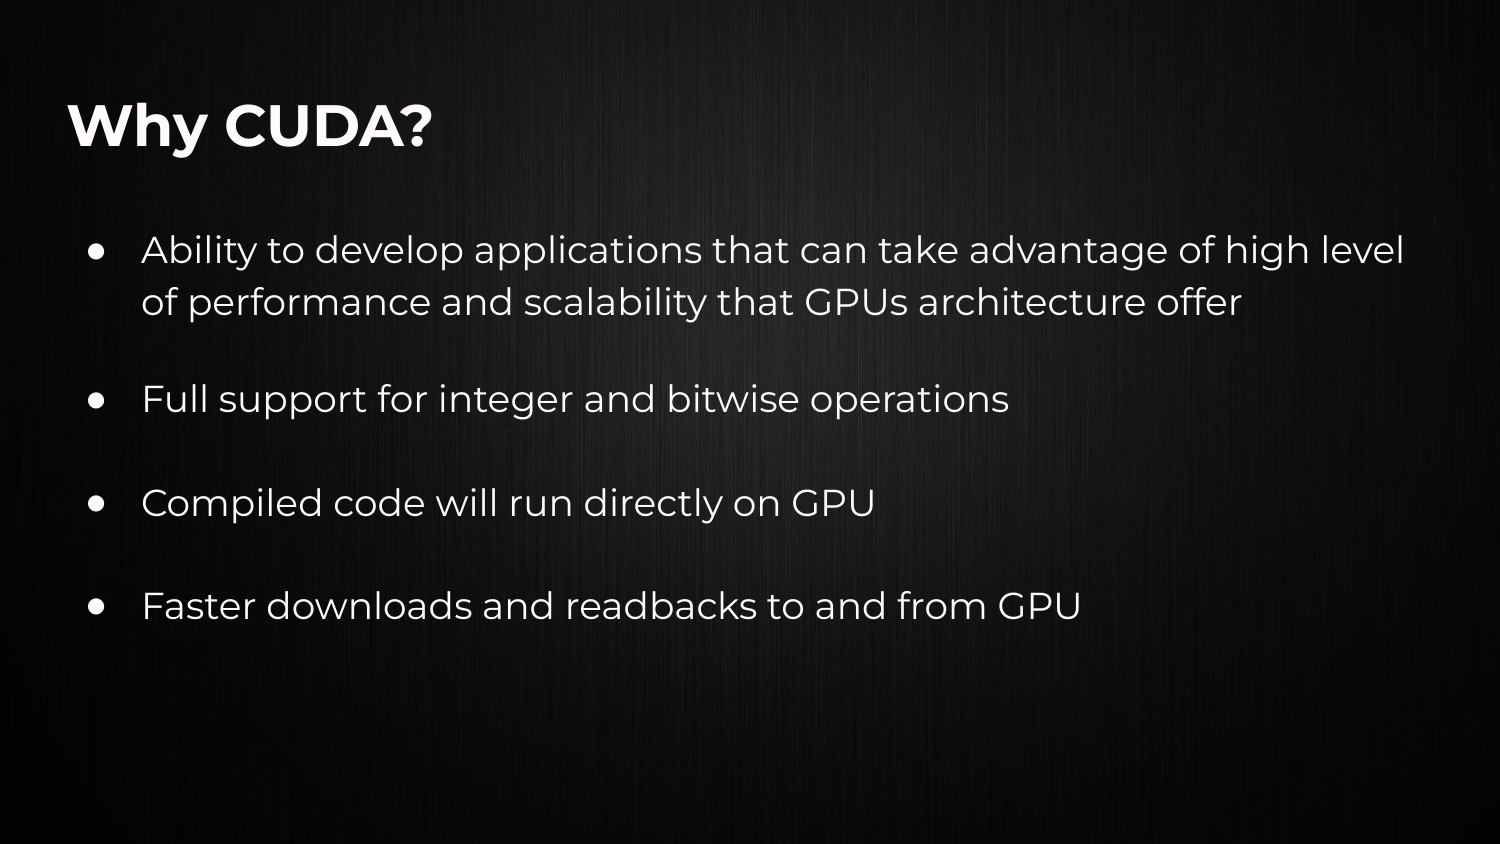

# Why CUDA?
Ability to develop applications that can take advantage of high level of performance and scalability that GPUs architecture offer
Full support for integer and bitwise operations
Compiled code will run directly on GPU
Faster downloads and readbacks to and from GPU